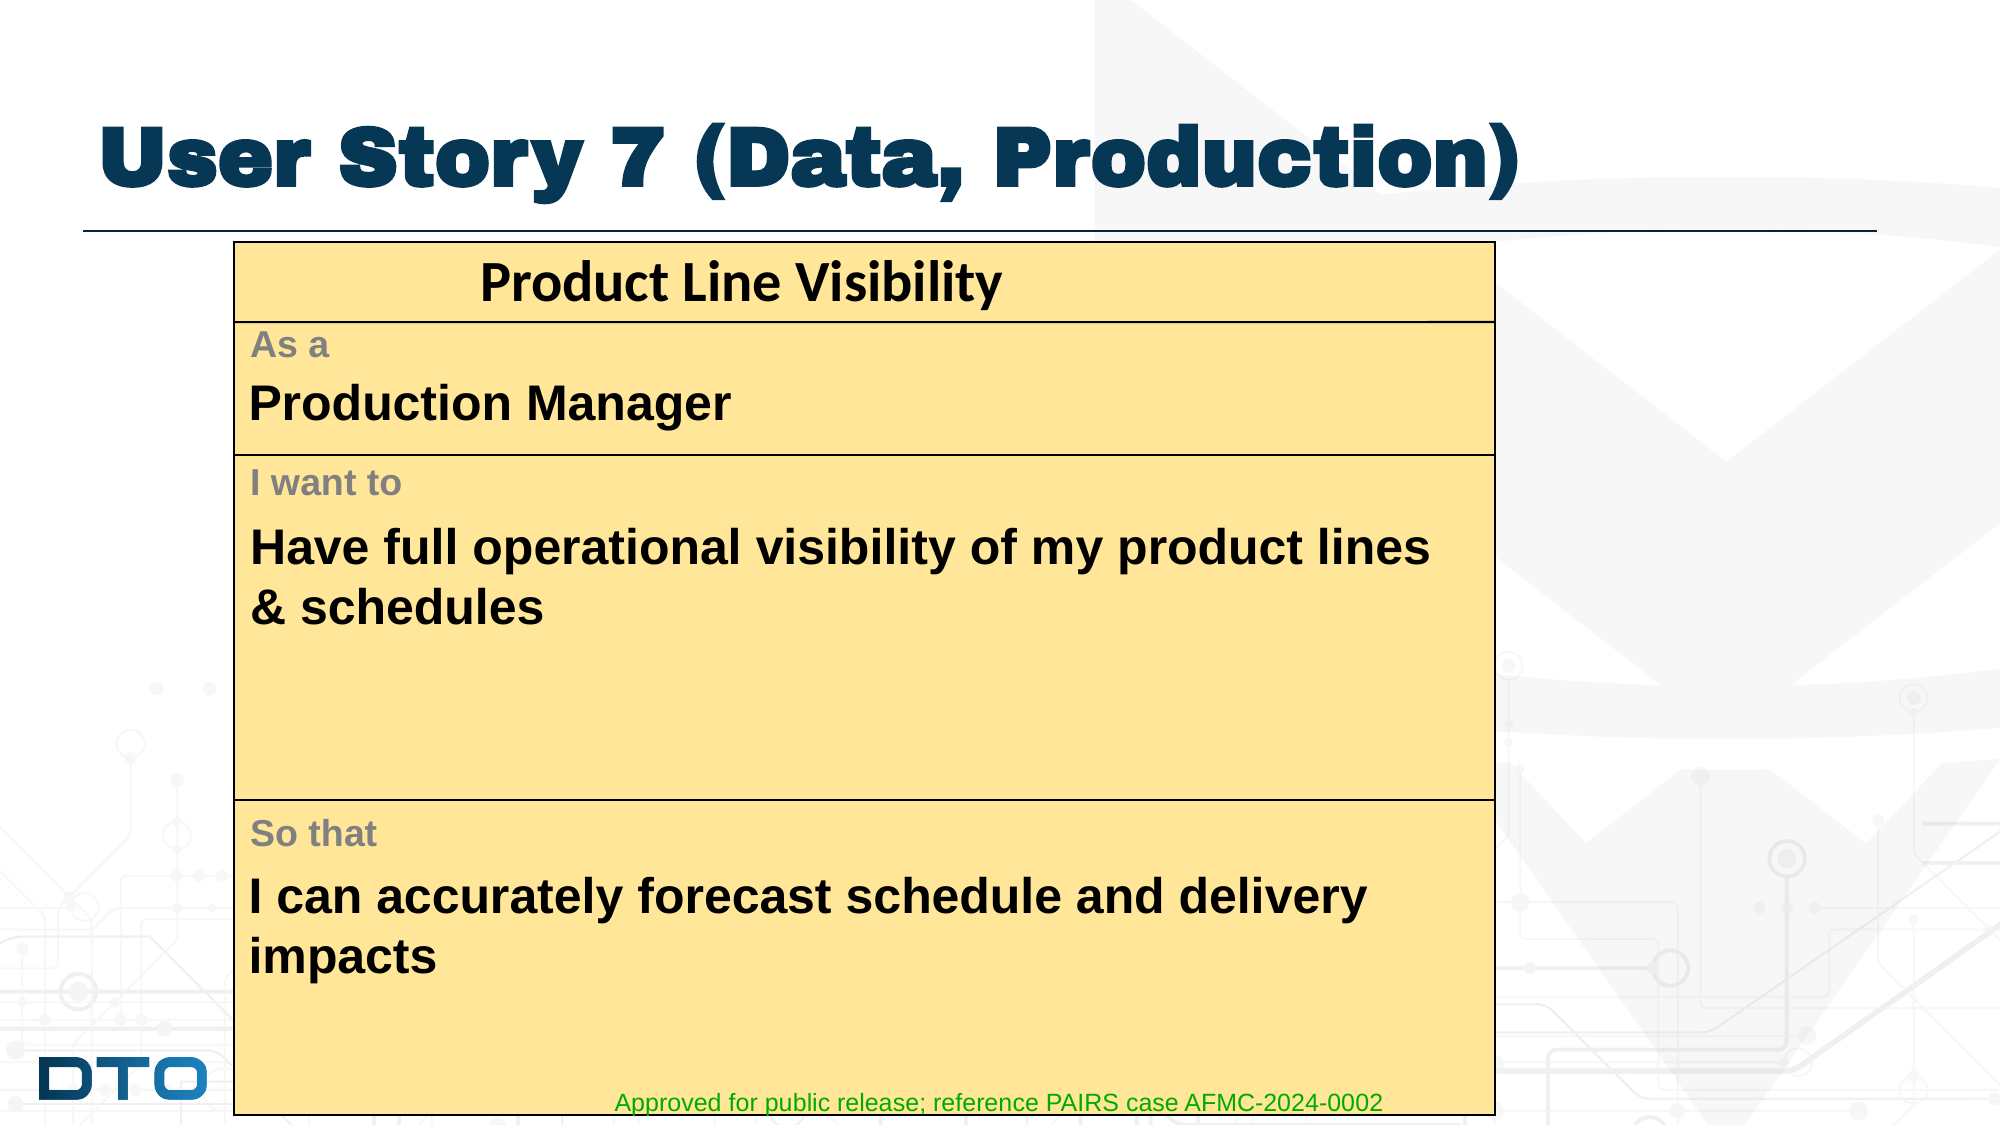

# User Story 7 (Data, Production)
Product Line Visibility

As a
Production Manager
I want to
Have full operational visibility of my product lines & schedules
So that
I can accurately forecast schedule and delivery impacts
Approved for public release; reference PAIRS case AFMC-2024-0002